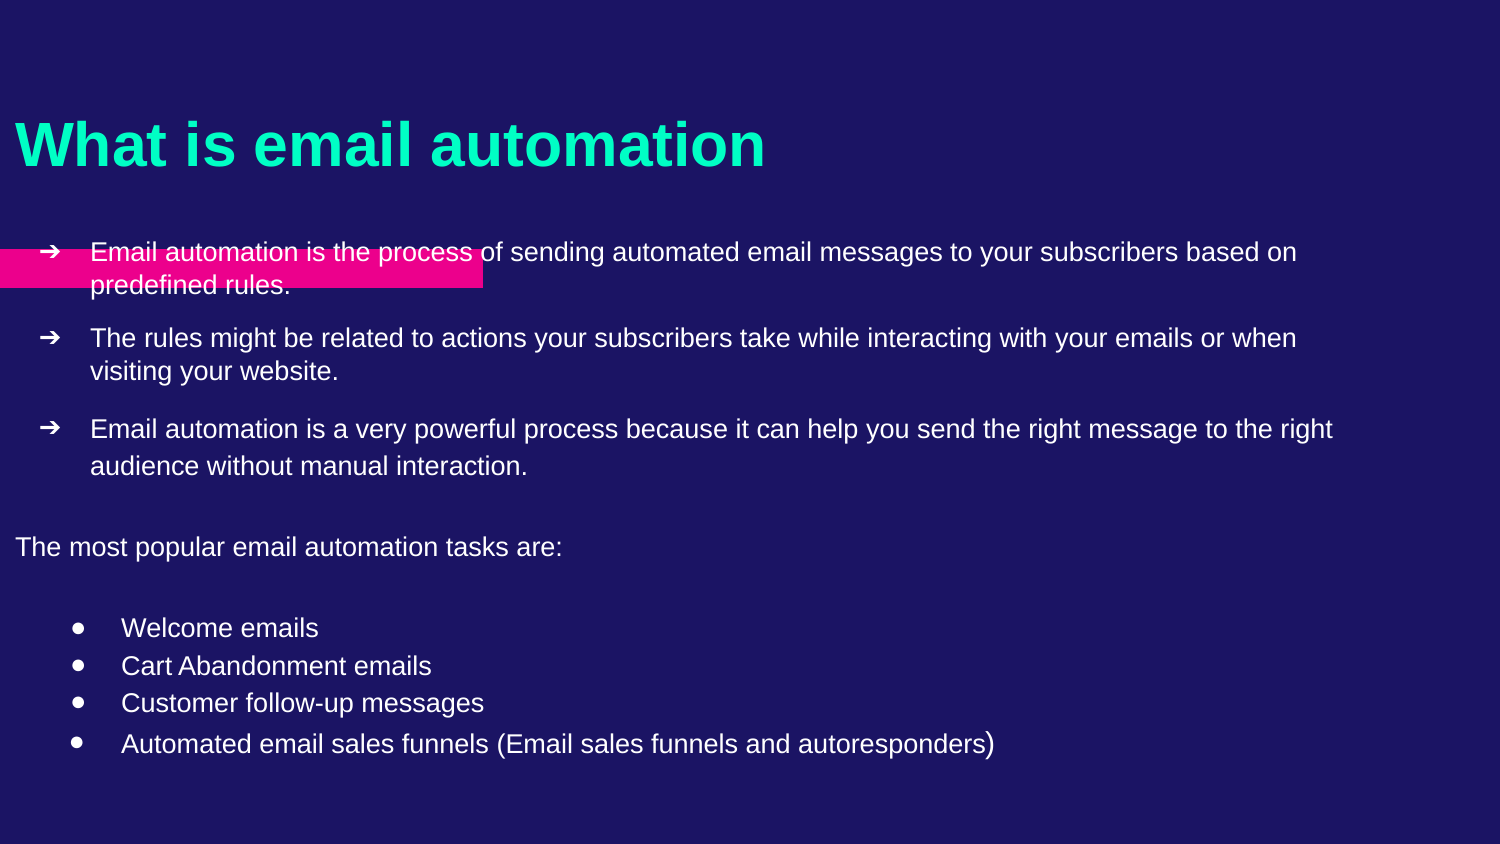

What is email automation
Email automation is the process of sending automated email messages to your subscribers based on predefined rules.
The rules might be related to actions your subscribers take while interacting with your emails or when visiting your website.
Email automation is a very powerful process because it can help you send the right message to the right audience without manual interaction.
The most popular email automation tasks are:
Welcome emails
Cart Abandonment emails
Customer follow-up messages
Automated email sales funnels (Email sales funnels and autoresponders)